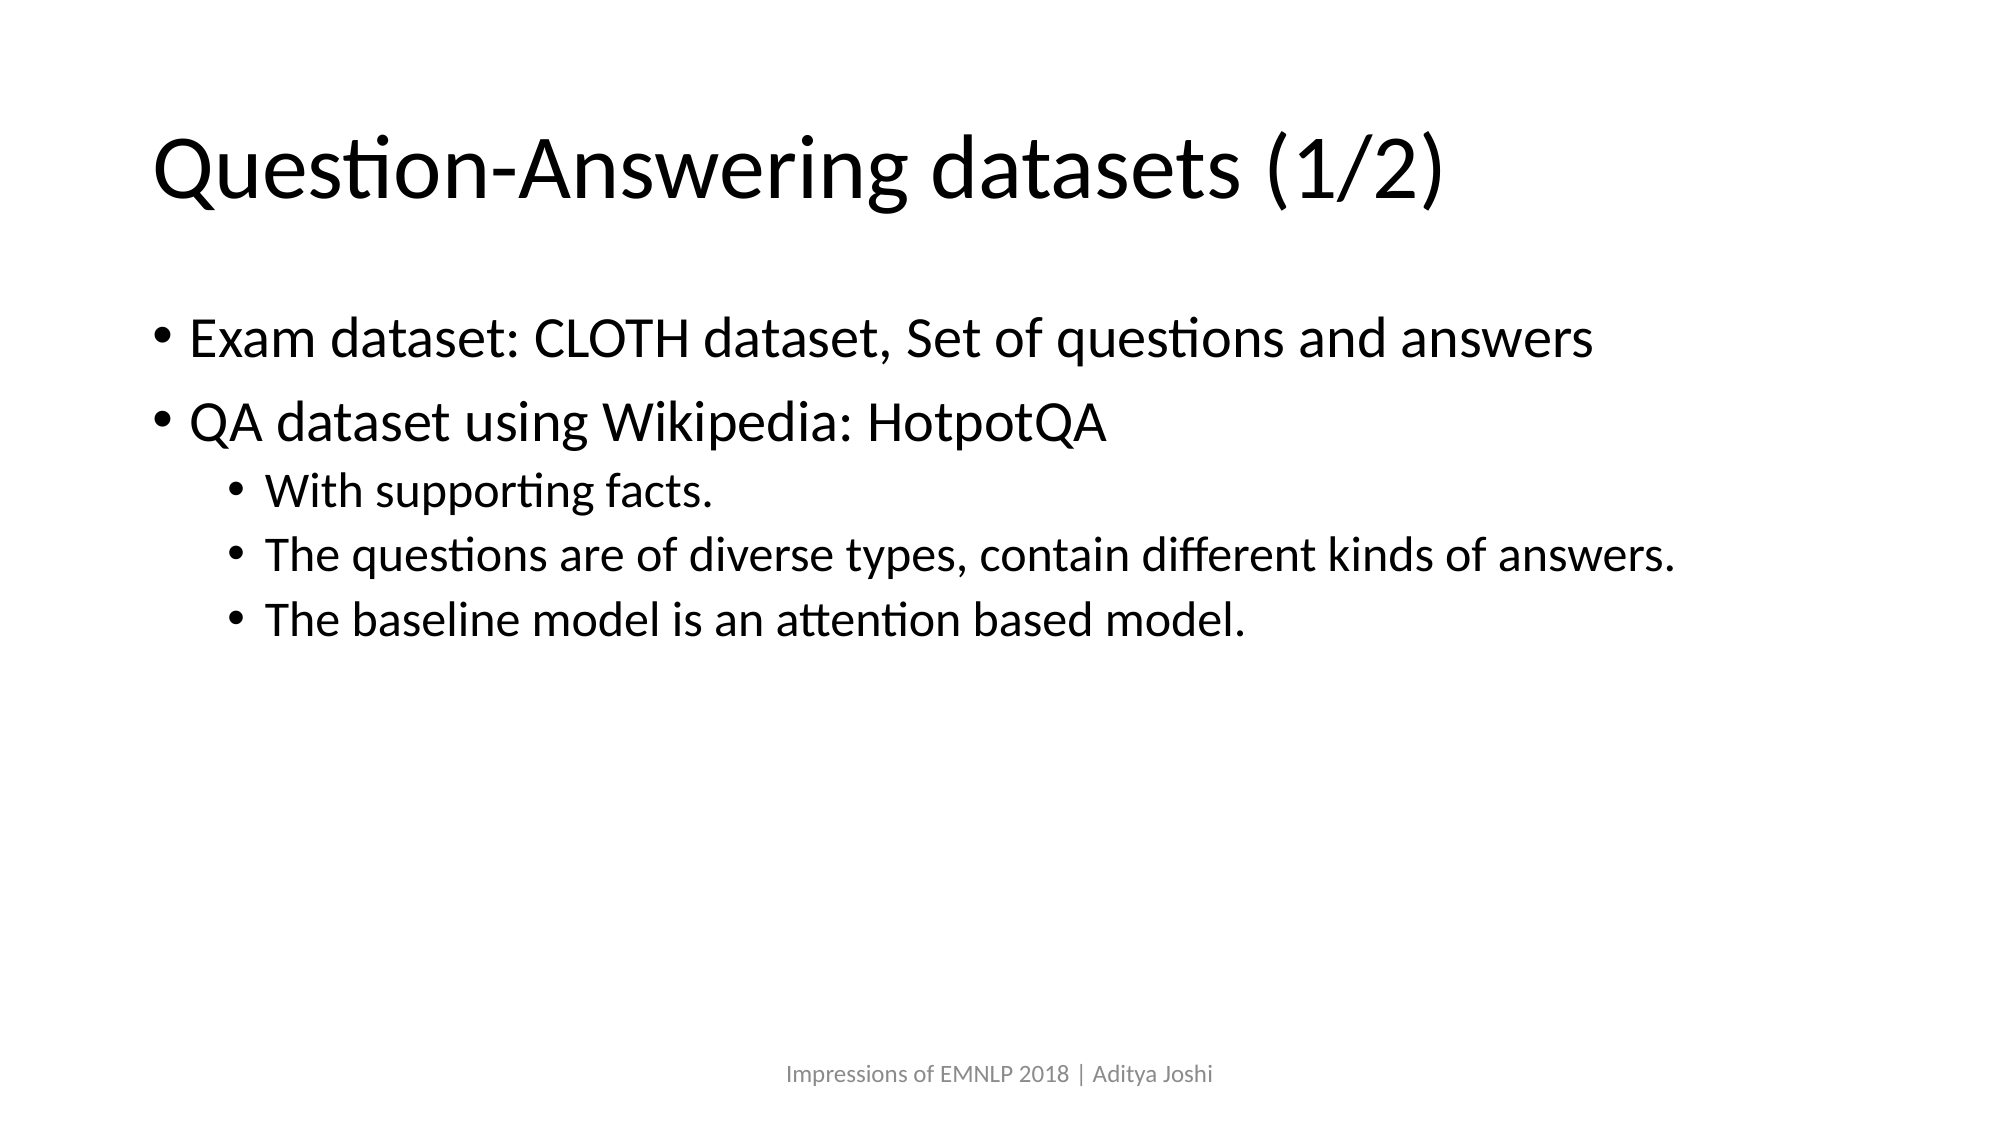

# Question-Answering datasets (1/2)
Exam dataset: CLOTH dataset, Set of questions and answers
QA dataset using Wikipedia: HotpotQA
With supporting facts.
The questions are of diverse types, contain different kinds of answers.
The baseline model is an attention based model.

Impressions of EMNLP 2018 | Aditya Joshi